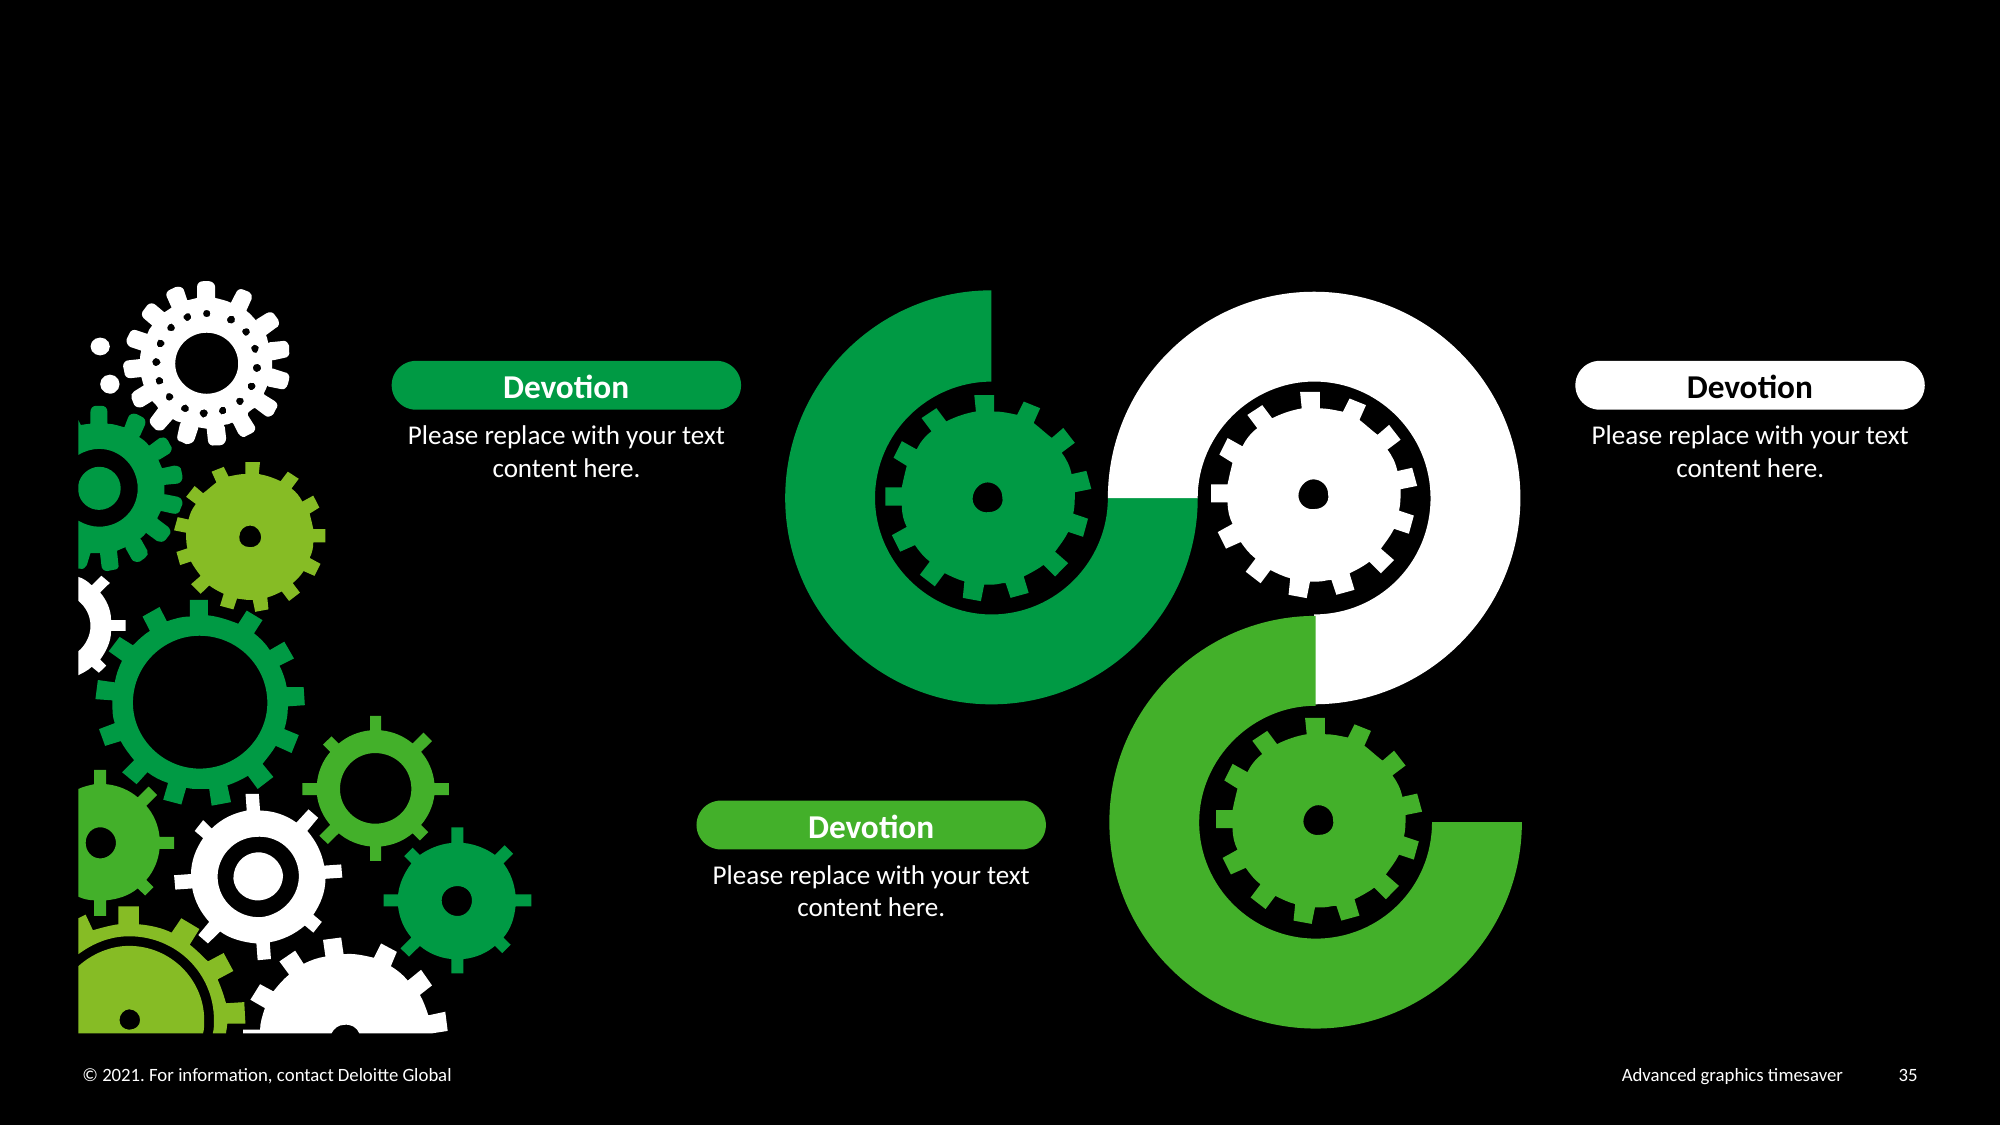

Devotion
Please replace with your text content here.
Devotion
Please replace with your text content here.
Devotion
Please replace with your text content here.